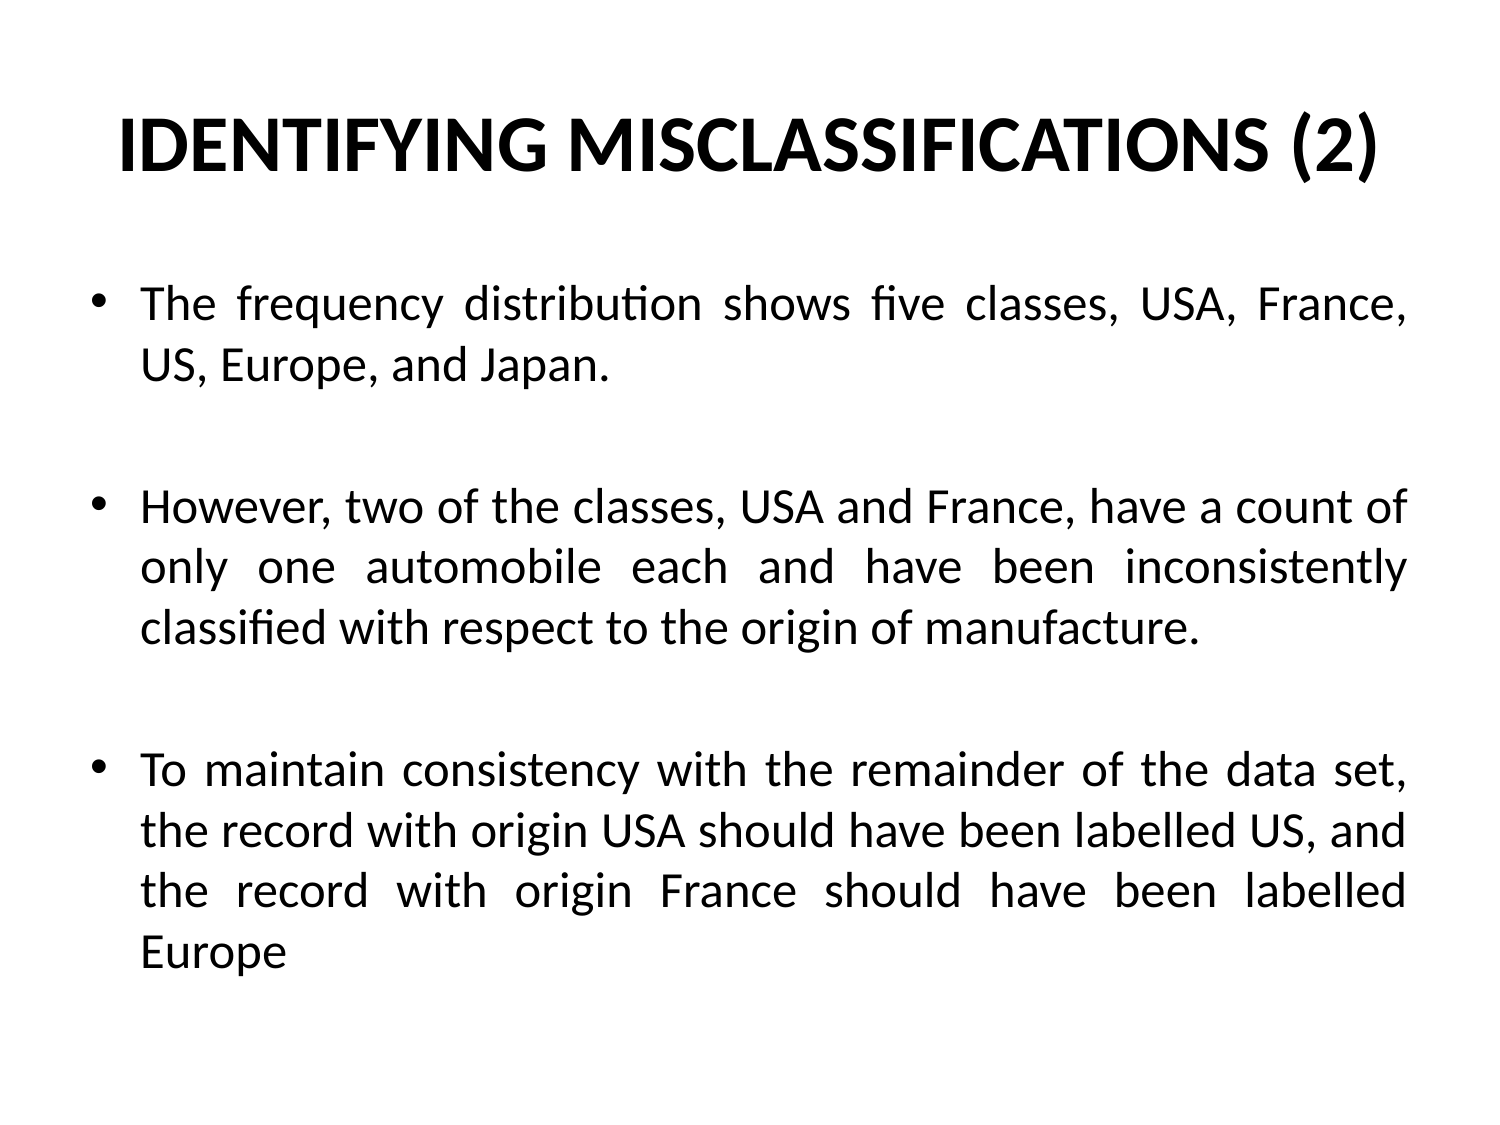

# IDENTIFYING MISCLASSIFICATIONS (2)
The frequency distribution shows five classes, USA, France, US, Europe, and Japan.

However, two of the classes, USA and France, have a count of only one automobile each and have been inconsistently classified with respect to the origin of manufacture.

To maintain consistency with the remainder of the data set, the record with origin USA should have been labelled US, and the record with origin France should have been labelled Europe
57